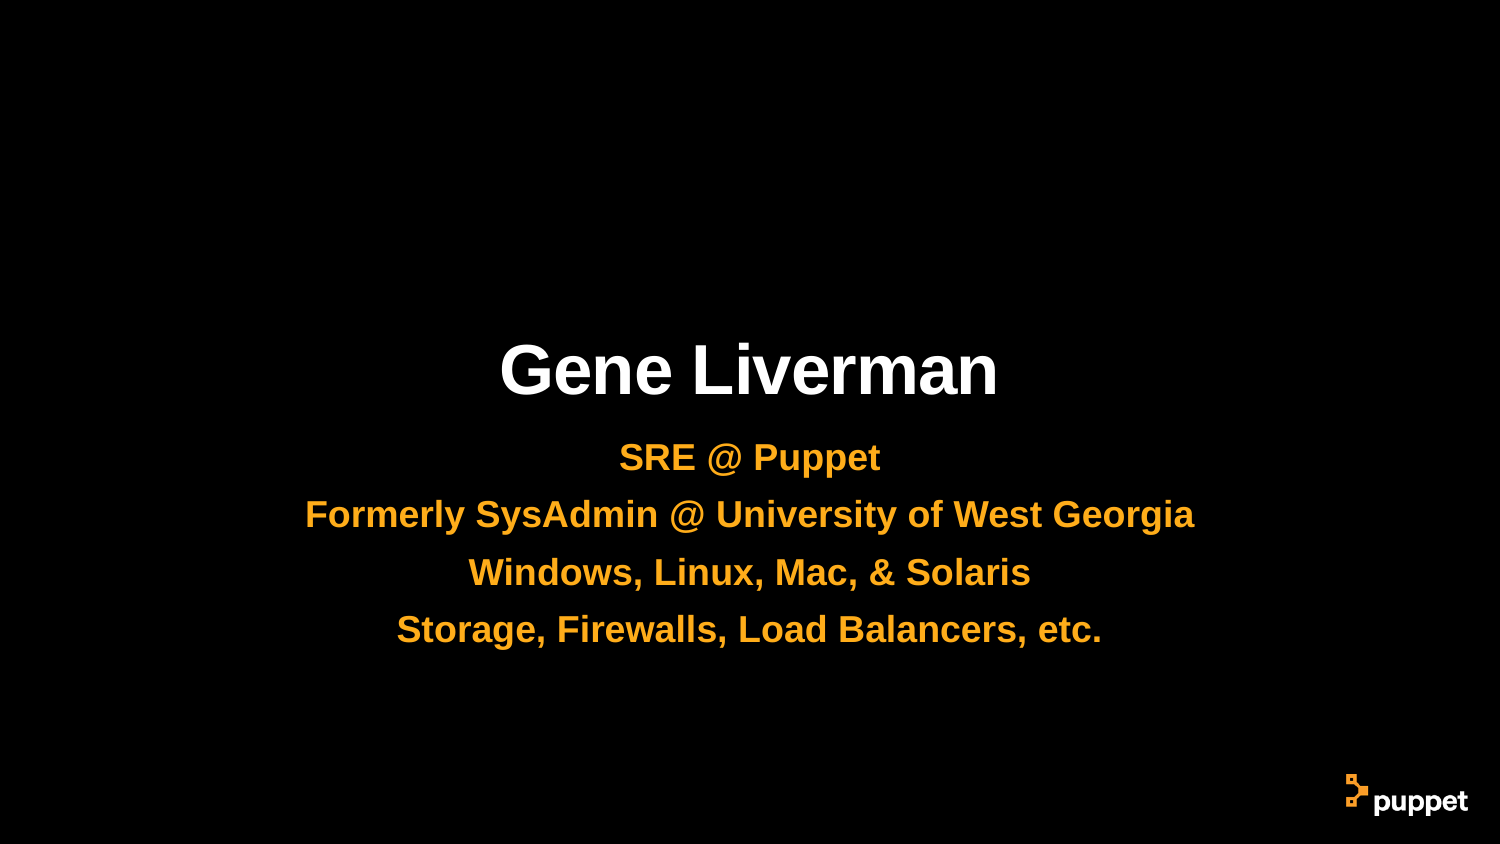

# Gene Liverman
SRE @ Puppet
Formerly SysAdmin @ University of West Georgia
Windows, Linux, Mac, & Solaris
Storage, Firewalls, Load Balancers, etc.